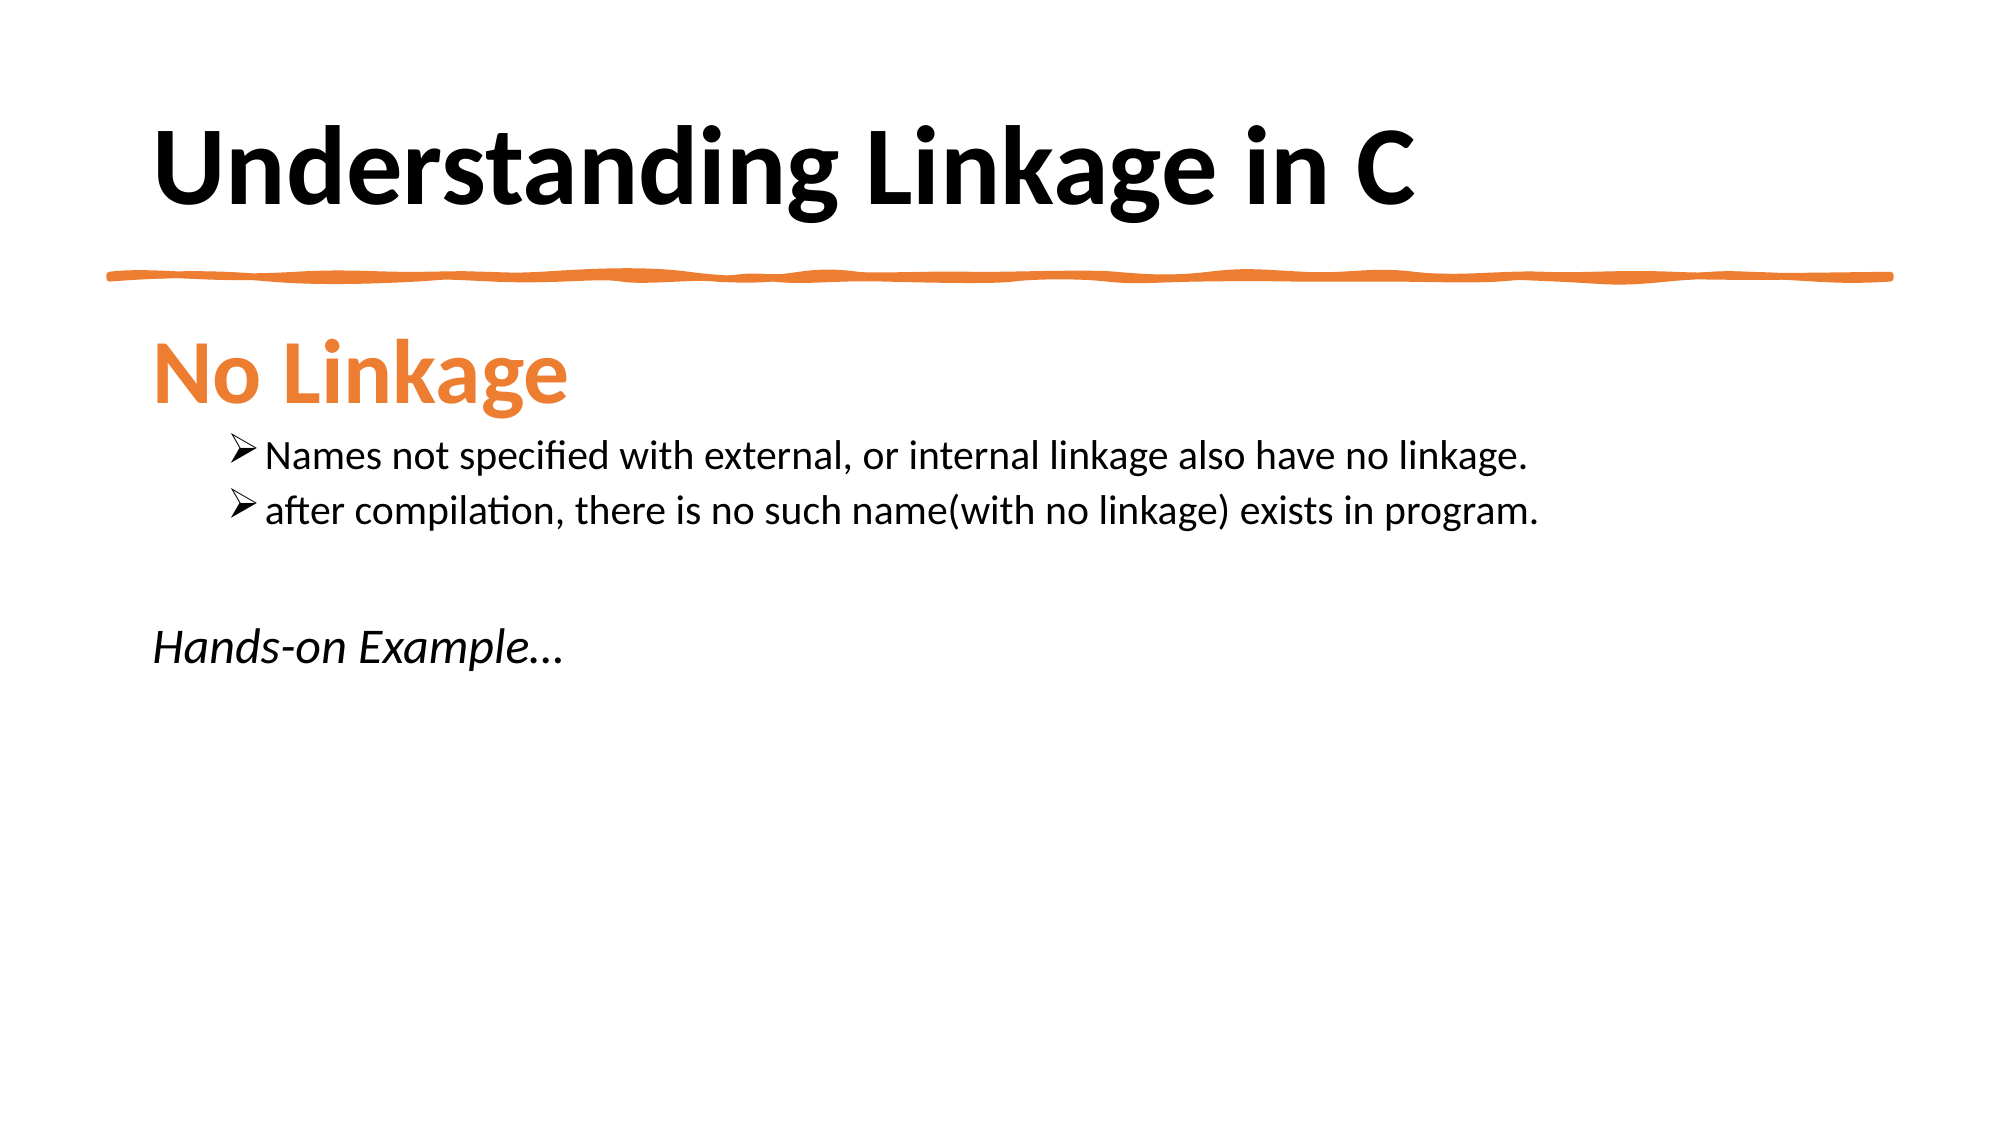

# Understanding Linkage in C

No Linkage
Names not specified with external, or internal linkage also have no linkage.
after compilation, there is no such name(with no linkage) exists in program.

Hands-on Example…